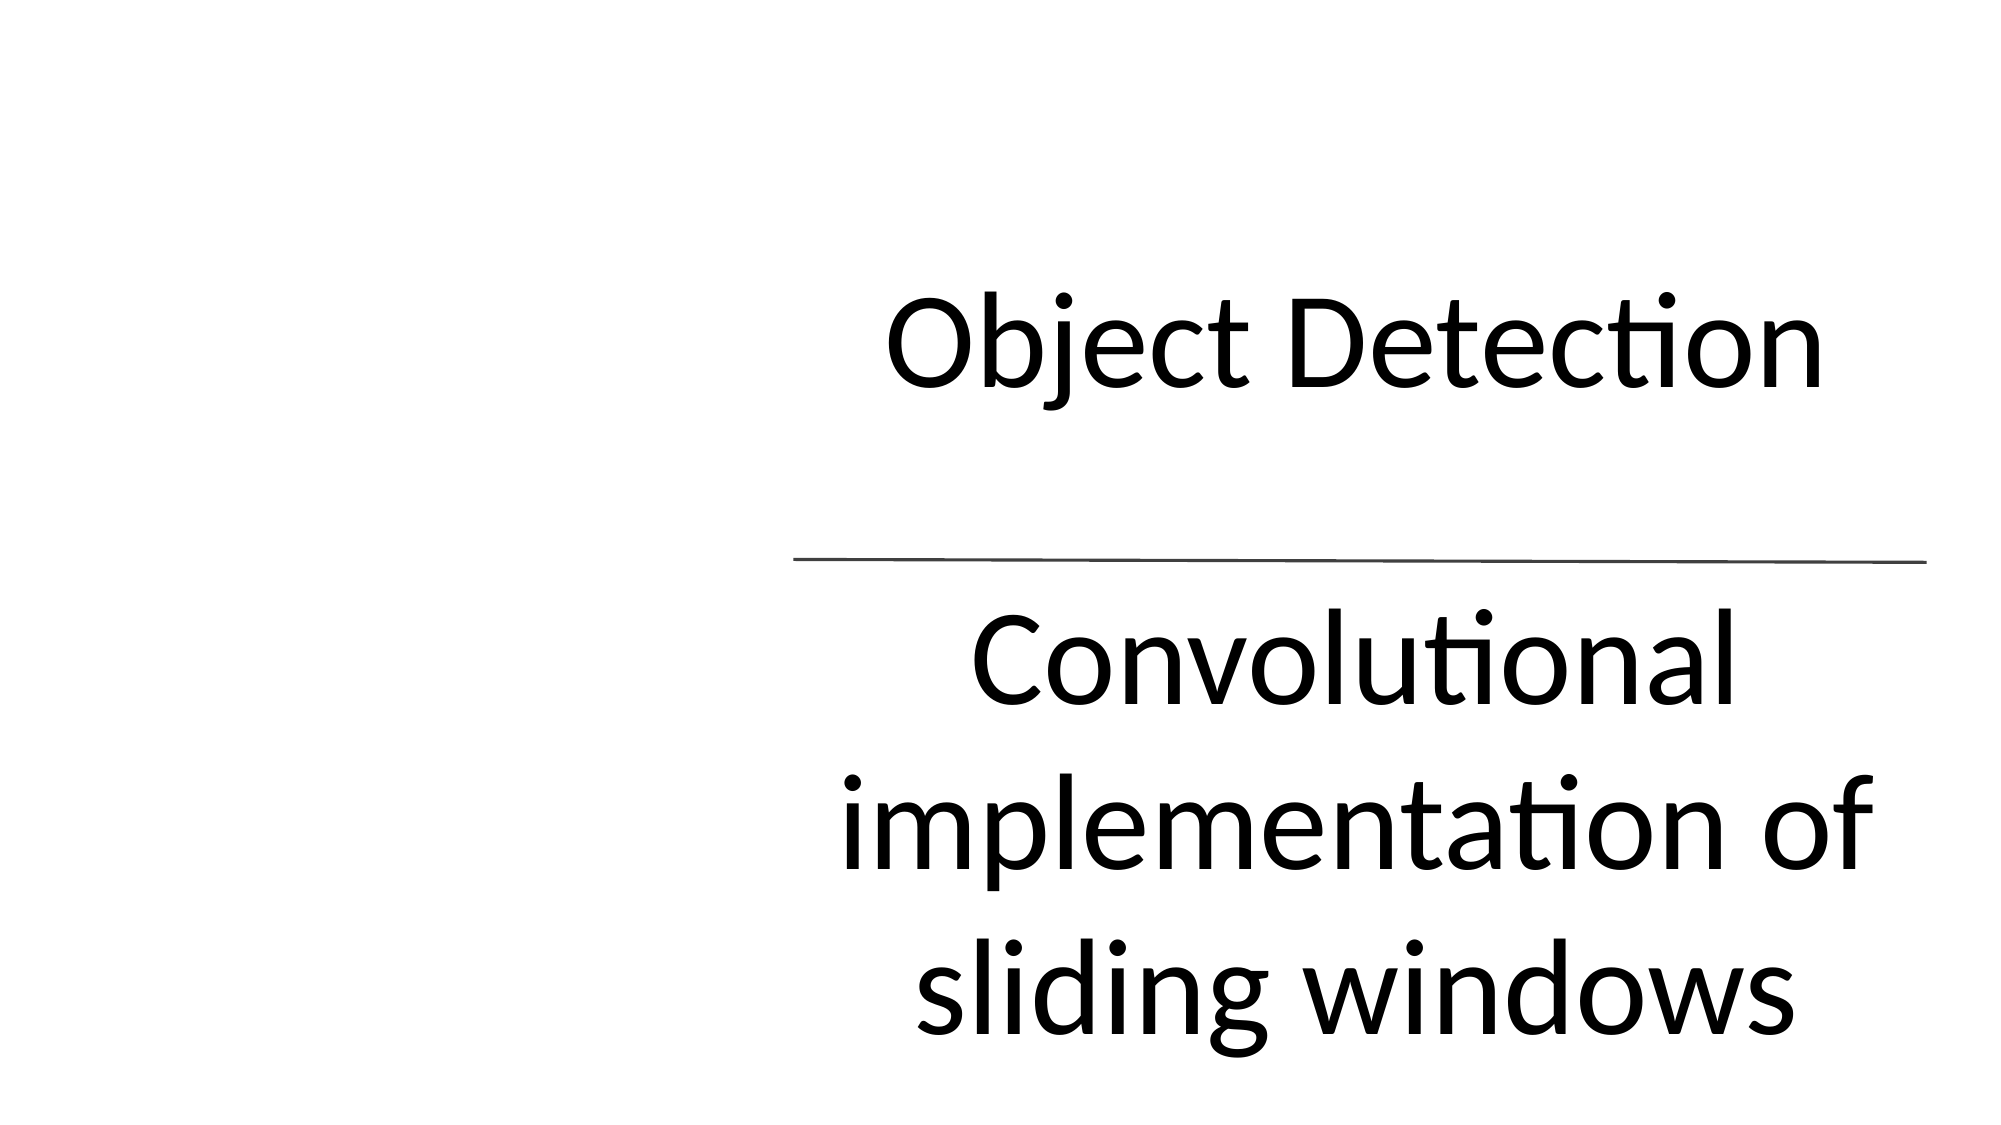

# Object Detection
Convolutional implementation of sliding windows